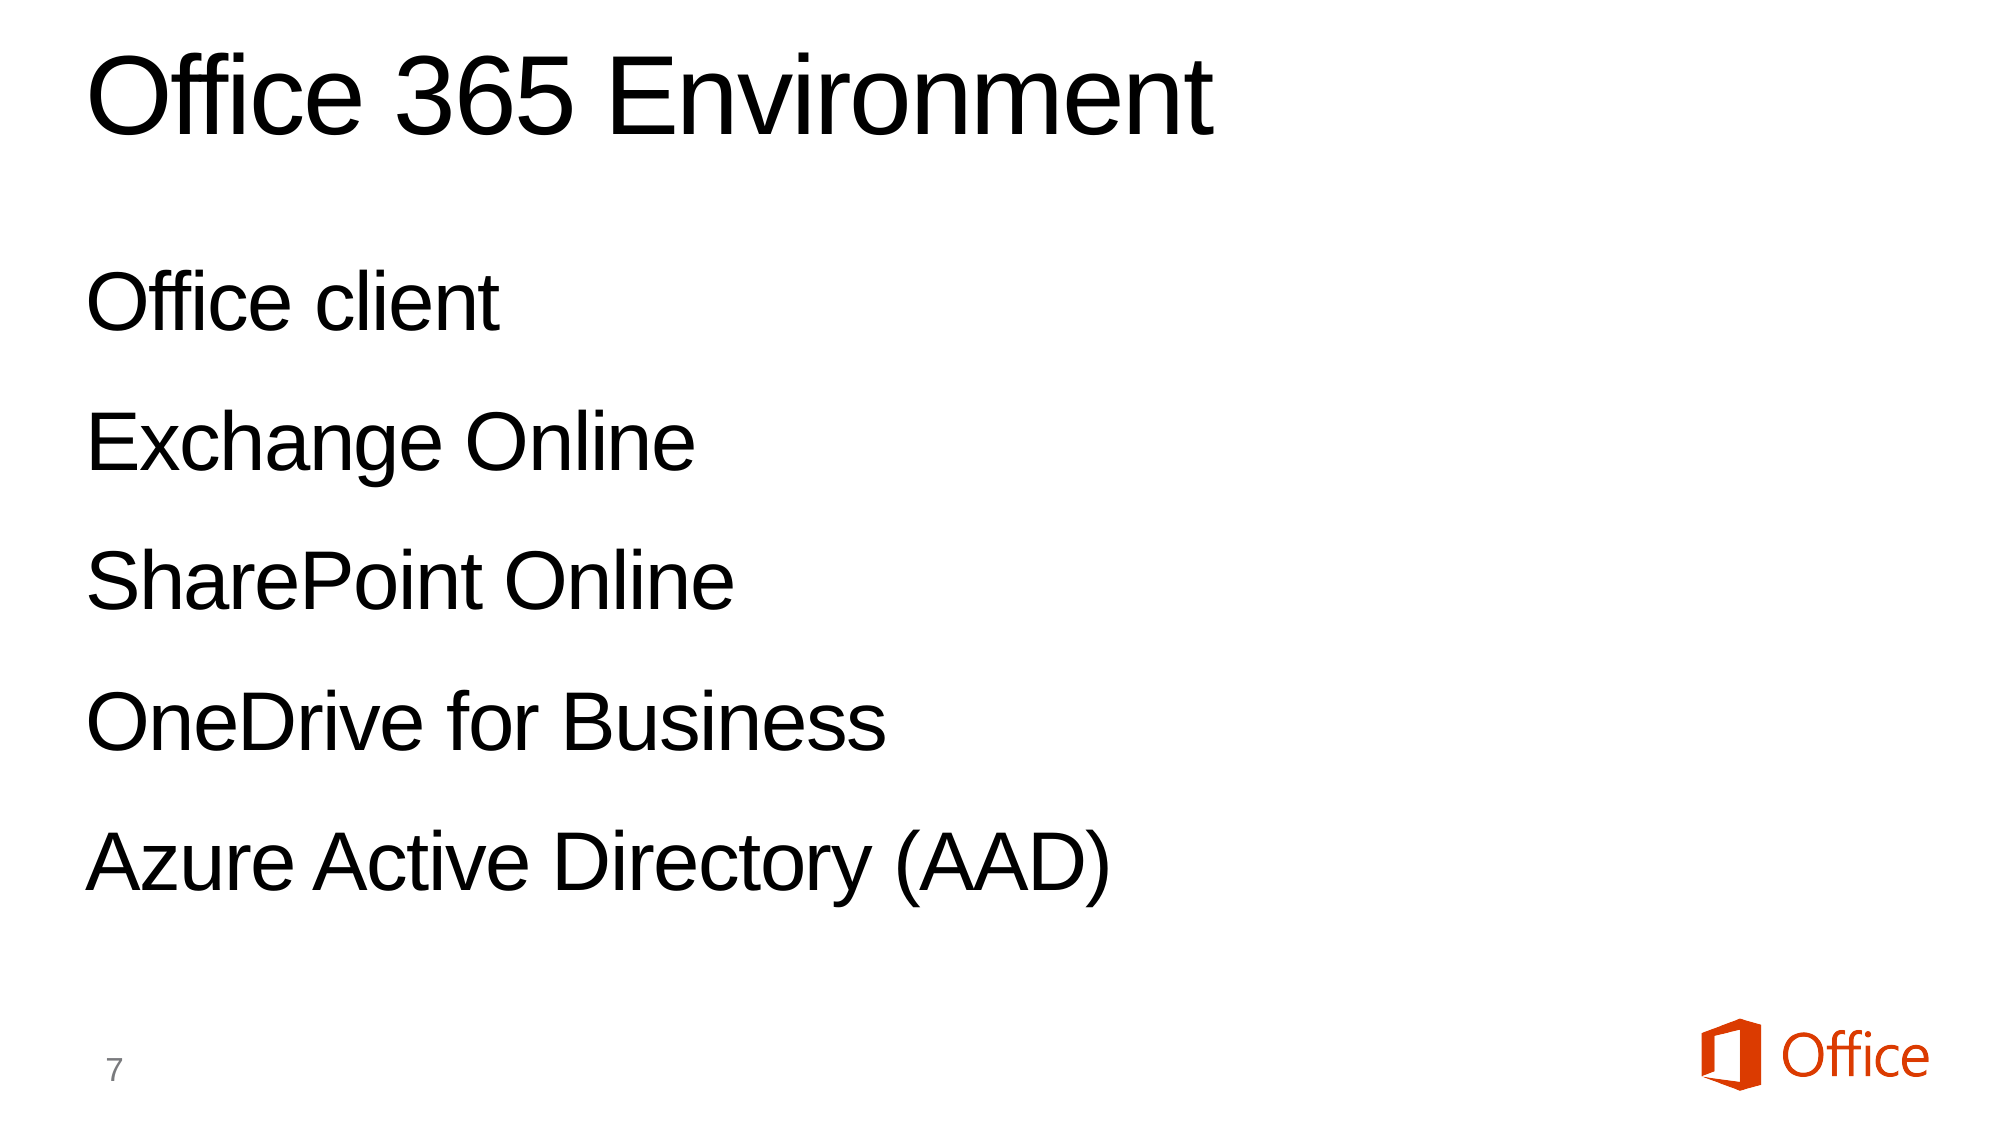

# Office 365 Environment
Office client
Exchange Online
SharePoint Online
OneDrive for Business
Azure Active Directory (AAD)
7